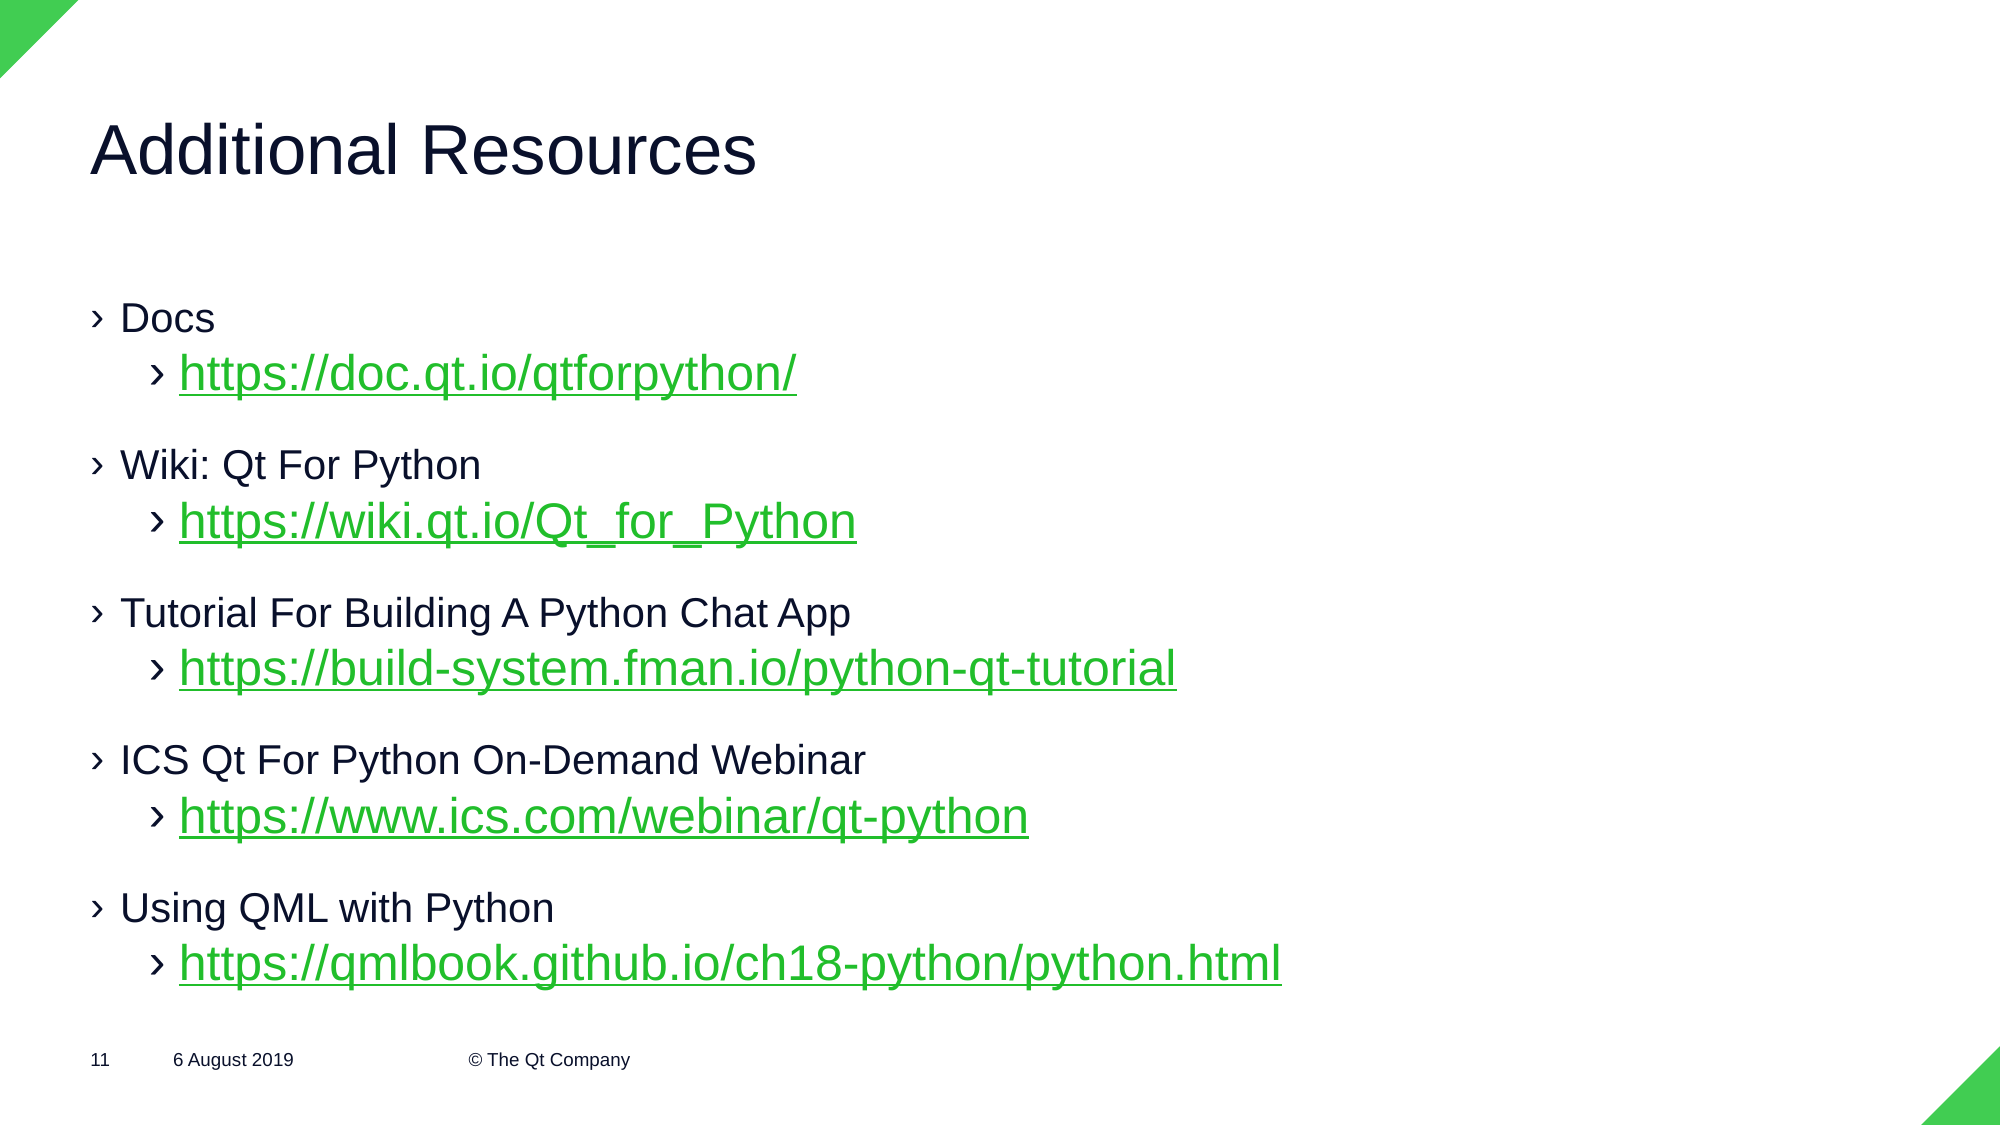

# Additional Resources
Docs
https://doc.qt.io/qtforpython/
Wiki: Qt For Python
https://wiki.qt.io/Qt_for_Python
Tutorial For Building A Python Chat App
https://build-system.fman.io/python-qt-tutorial
ICS Qt For Python On-Demand Webinar
https://www.ics.com/webinar/qt-python
Using QML with Python
https://qmlbook.github.io/ch18-python/python.html

11
6 August 2019
© The Qt Company